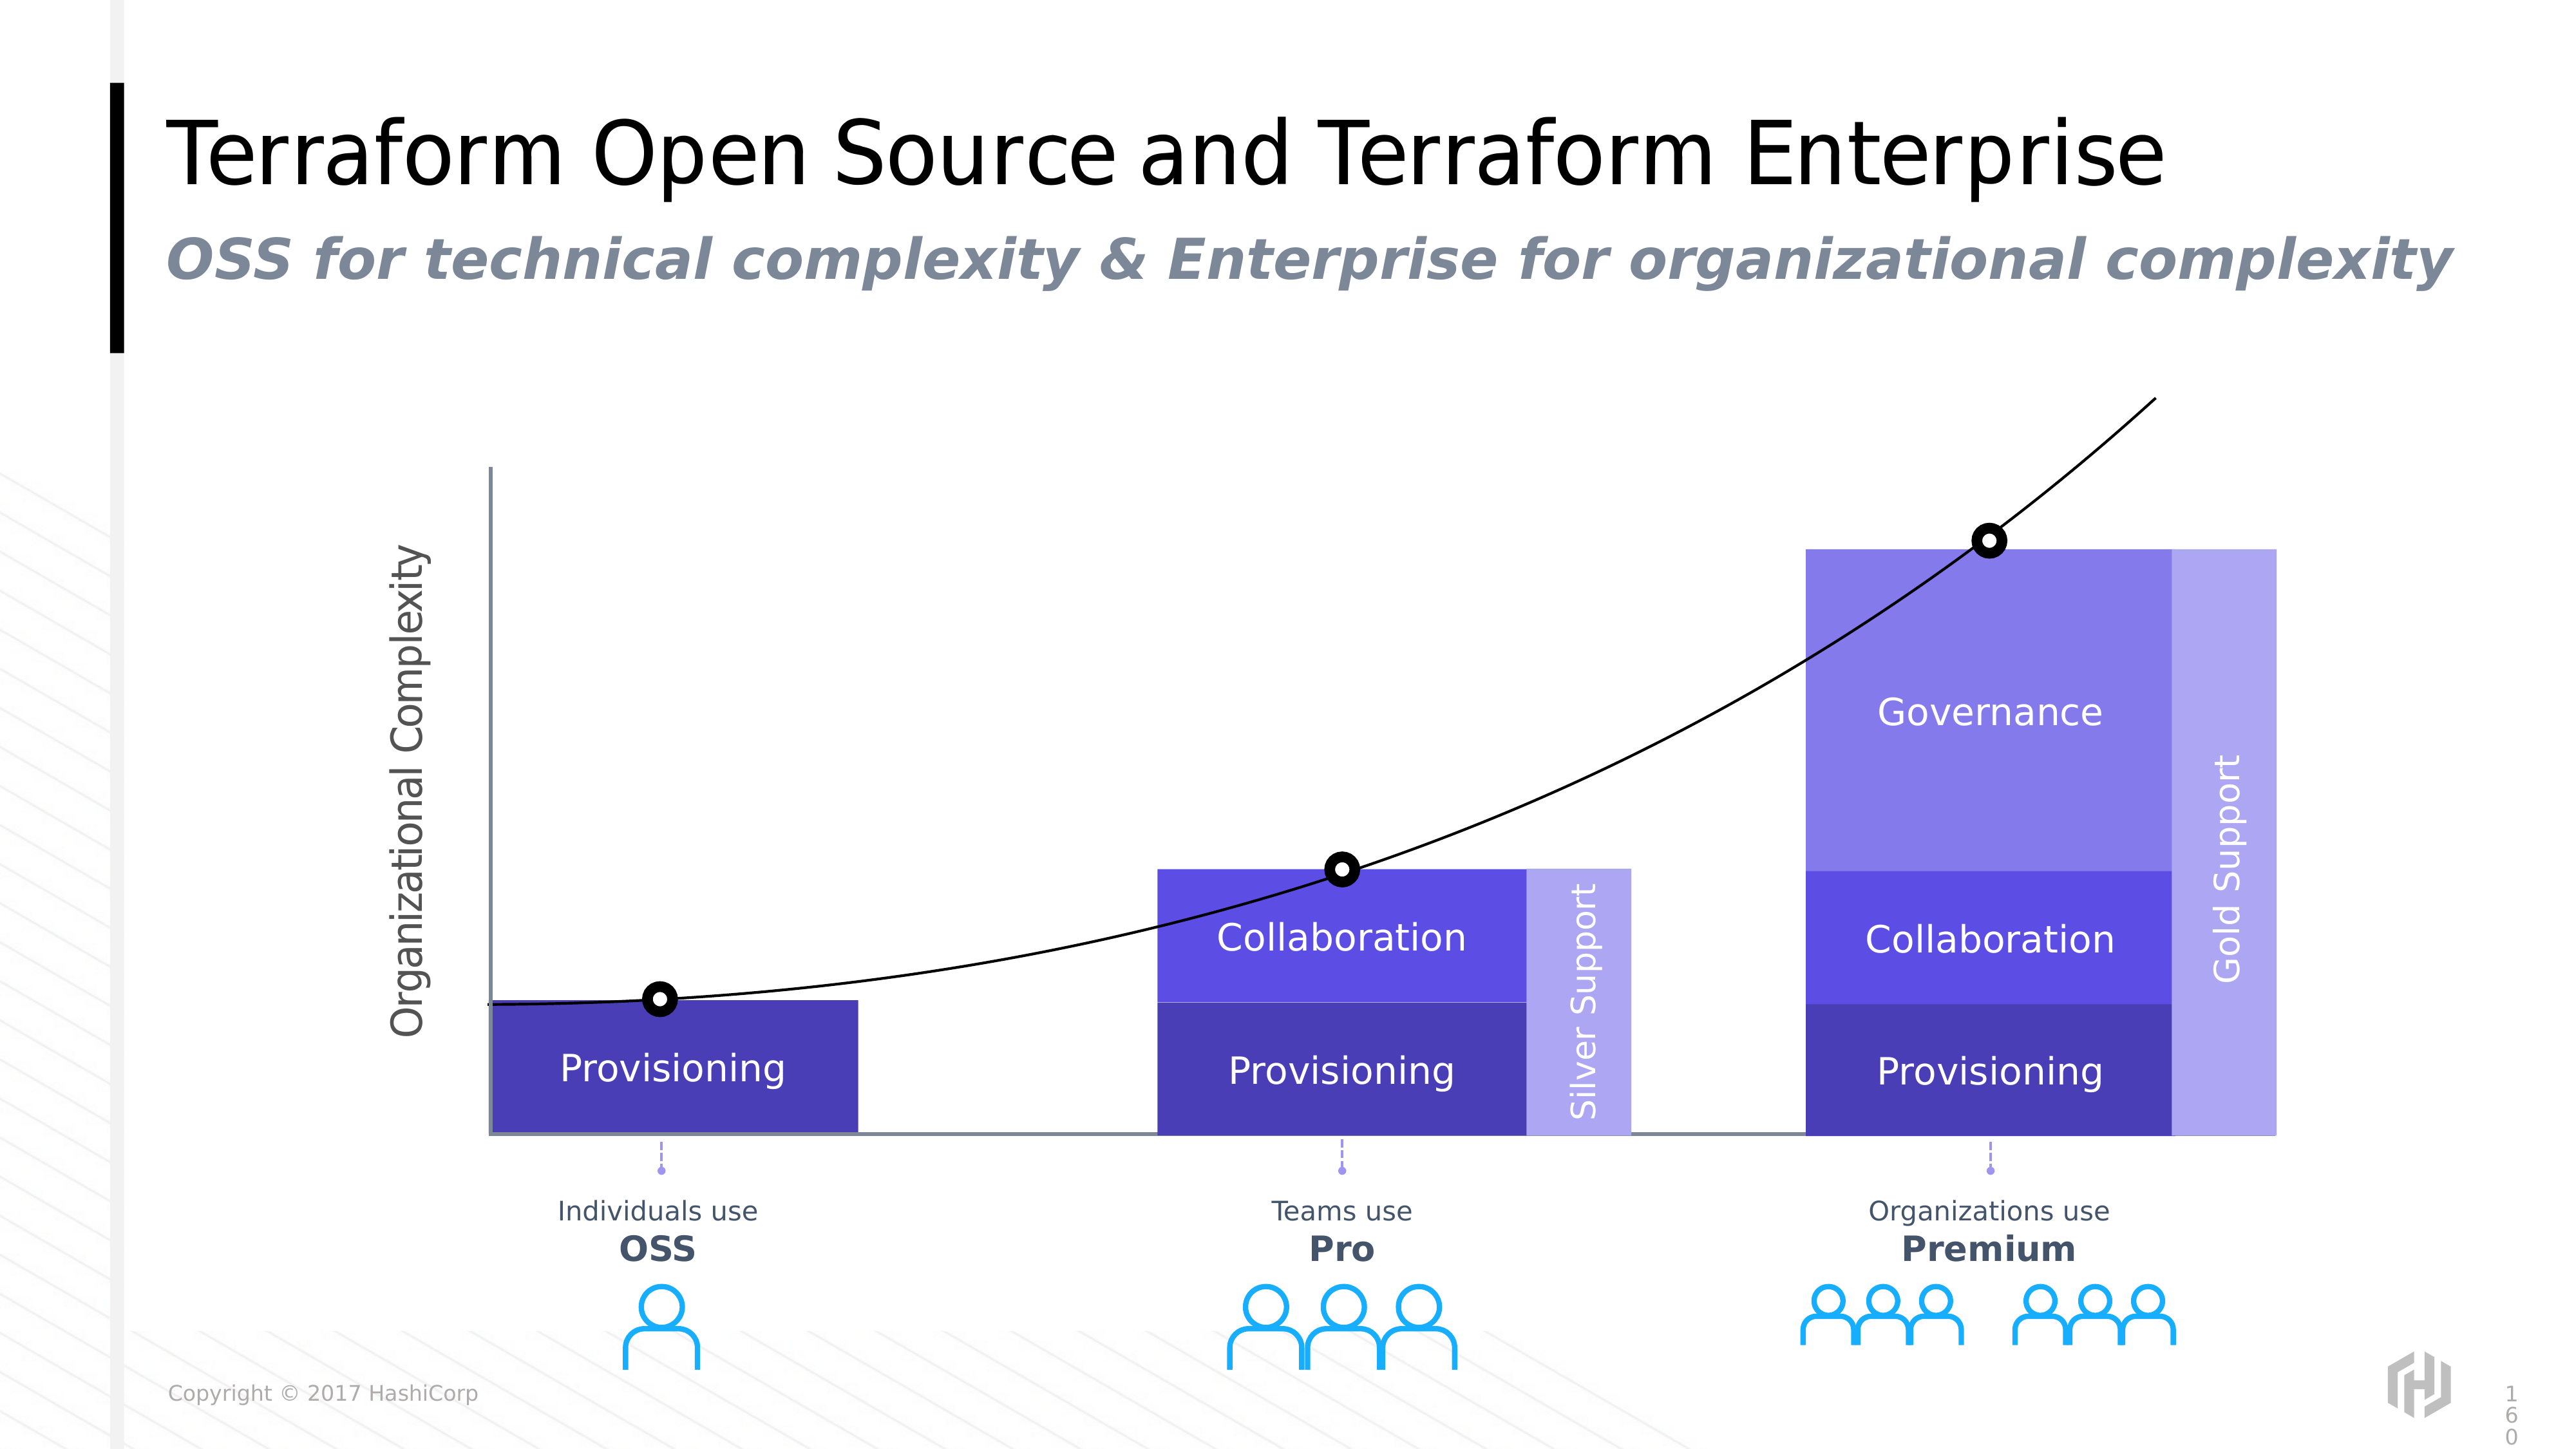

# Terraform Open Source and Terraform Enterprise
OSS for technical complexity & Enterprise for organizational complexity

Governance

Organizational Complexity
Gold Support

Collaboration
Collaboration
Silver Support

Provisioning
Provisioning
Provisioning

Individuals use
OSS
Teams use
Pro
Organizations use
Premium

160